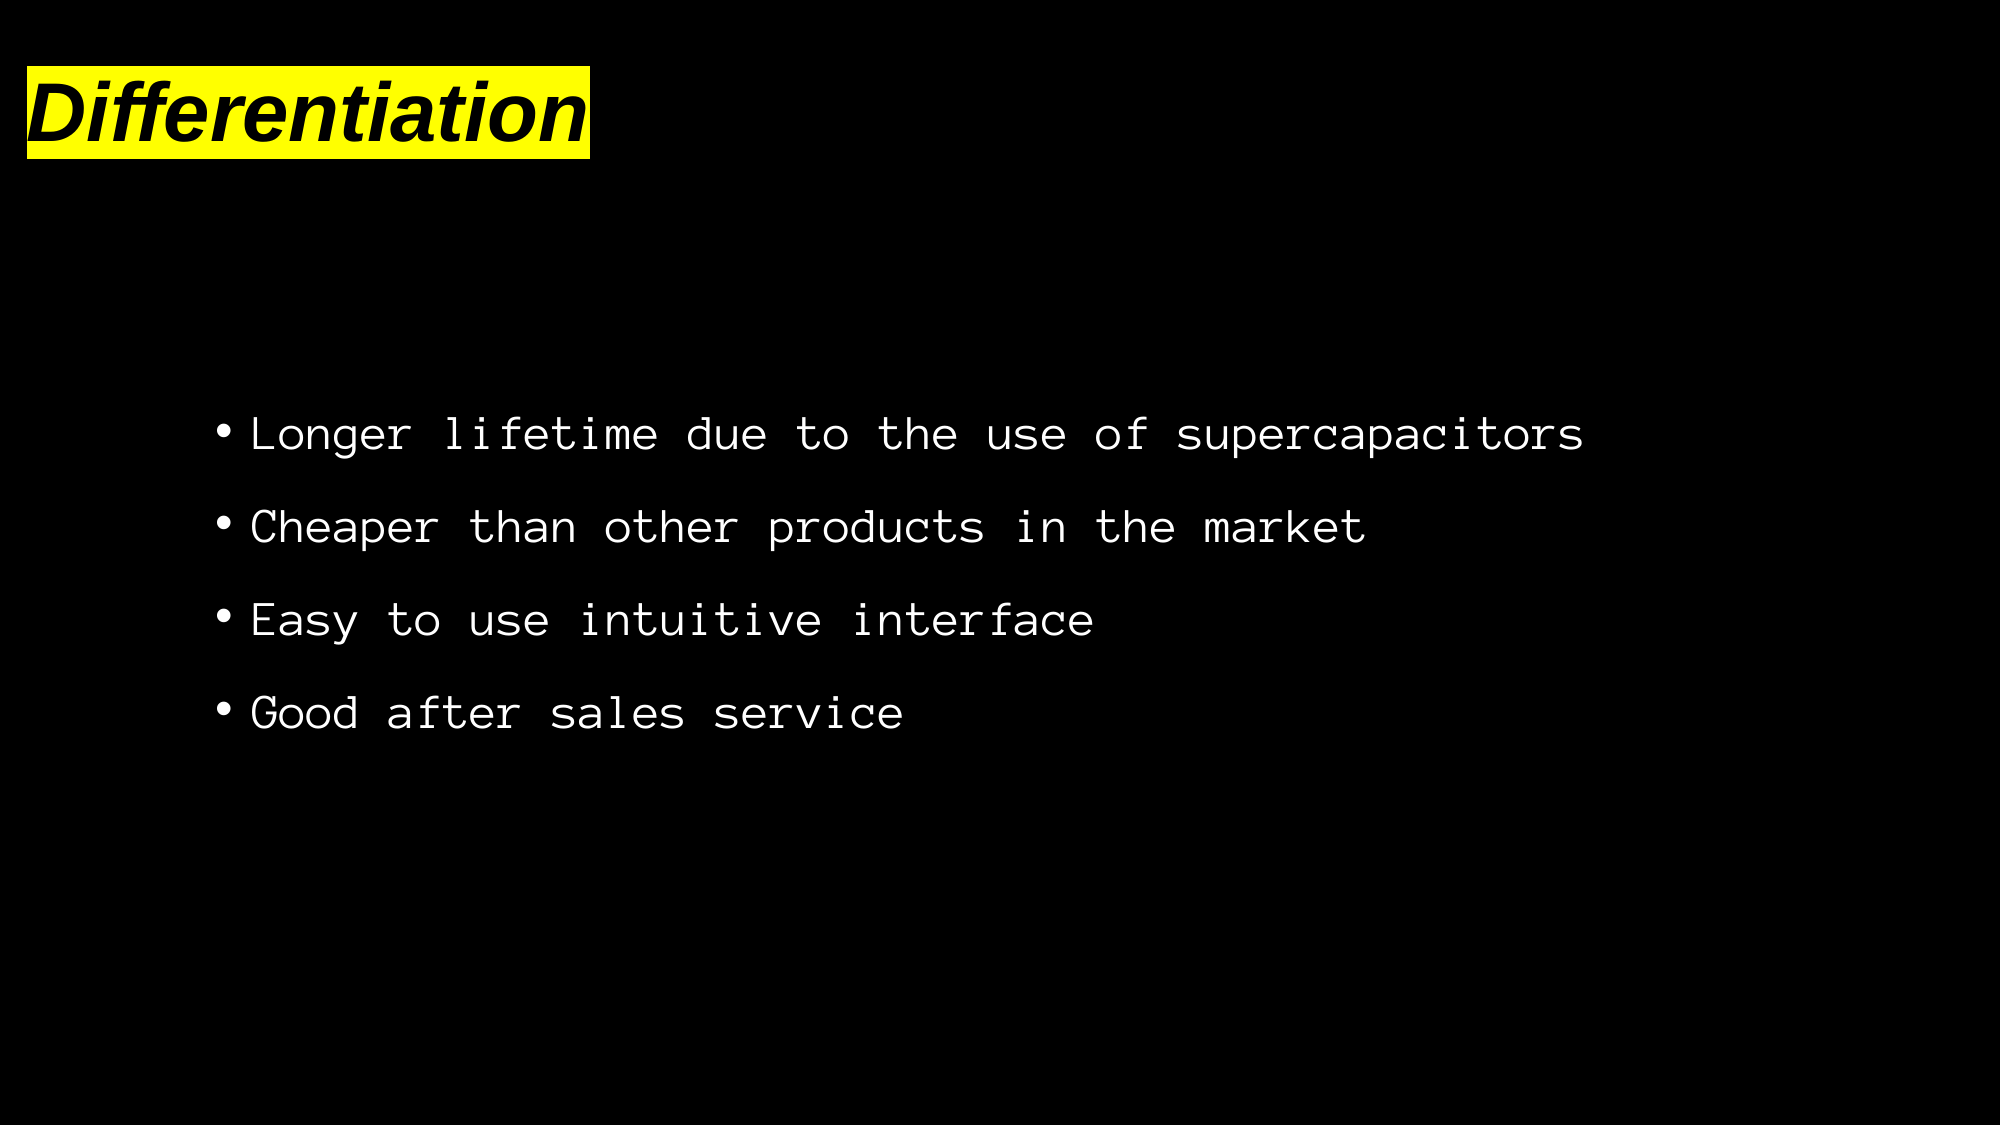

# Differentiation
Longer lifetime due to the use of supercapacitors
Cheaper than other products in the market
Easy to use intuitive interface
Good after sales service